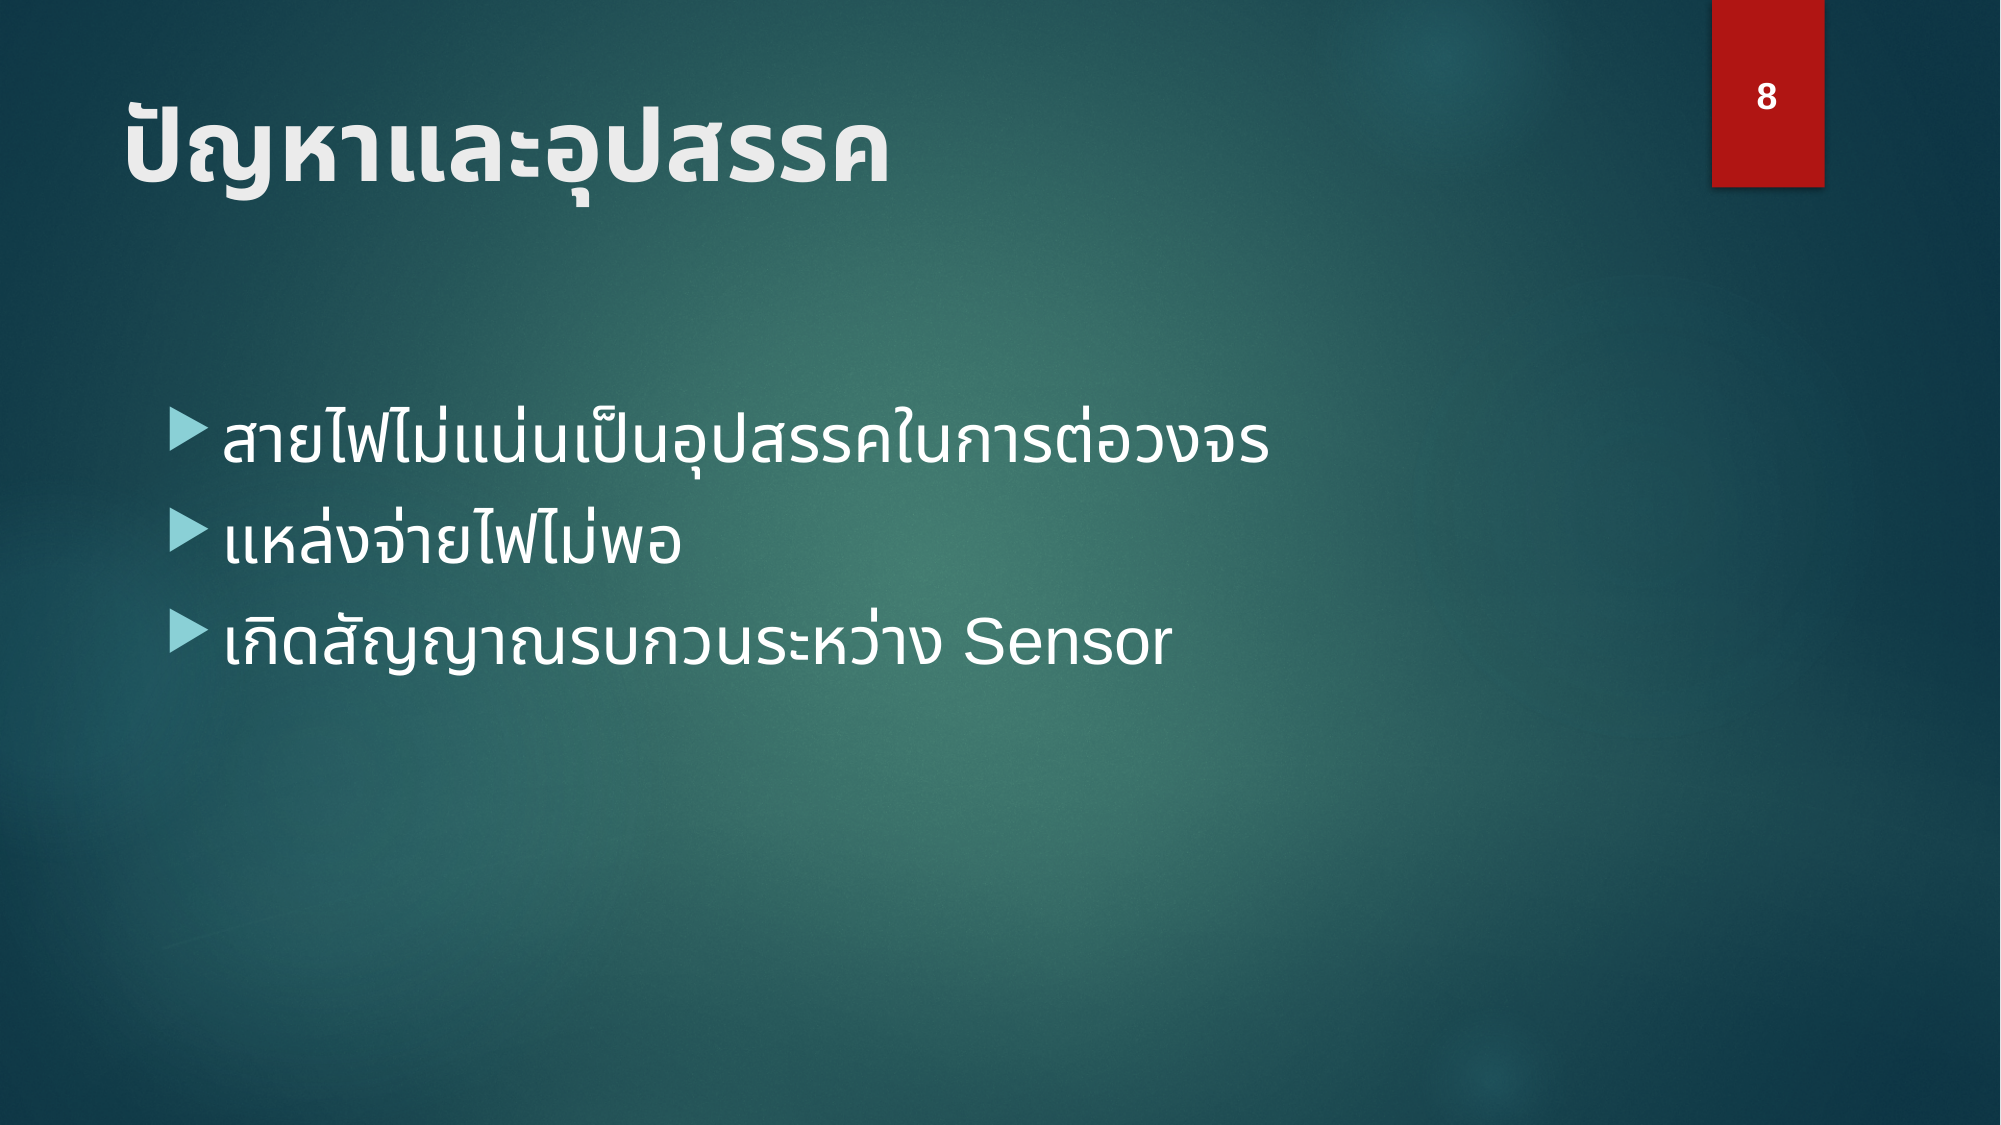

8
# ปัญหาและอุปสรรค
สายไฟไม่แน่นเป็นอุปสรรคในการต่อวงจร
แหล่งจ่ายไฟไม่พอ
เกิดสัญญาณรบกวนระหว่าง Sensor